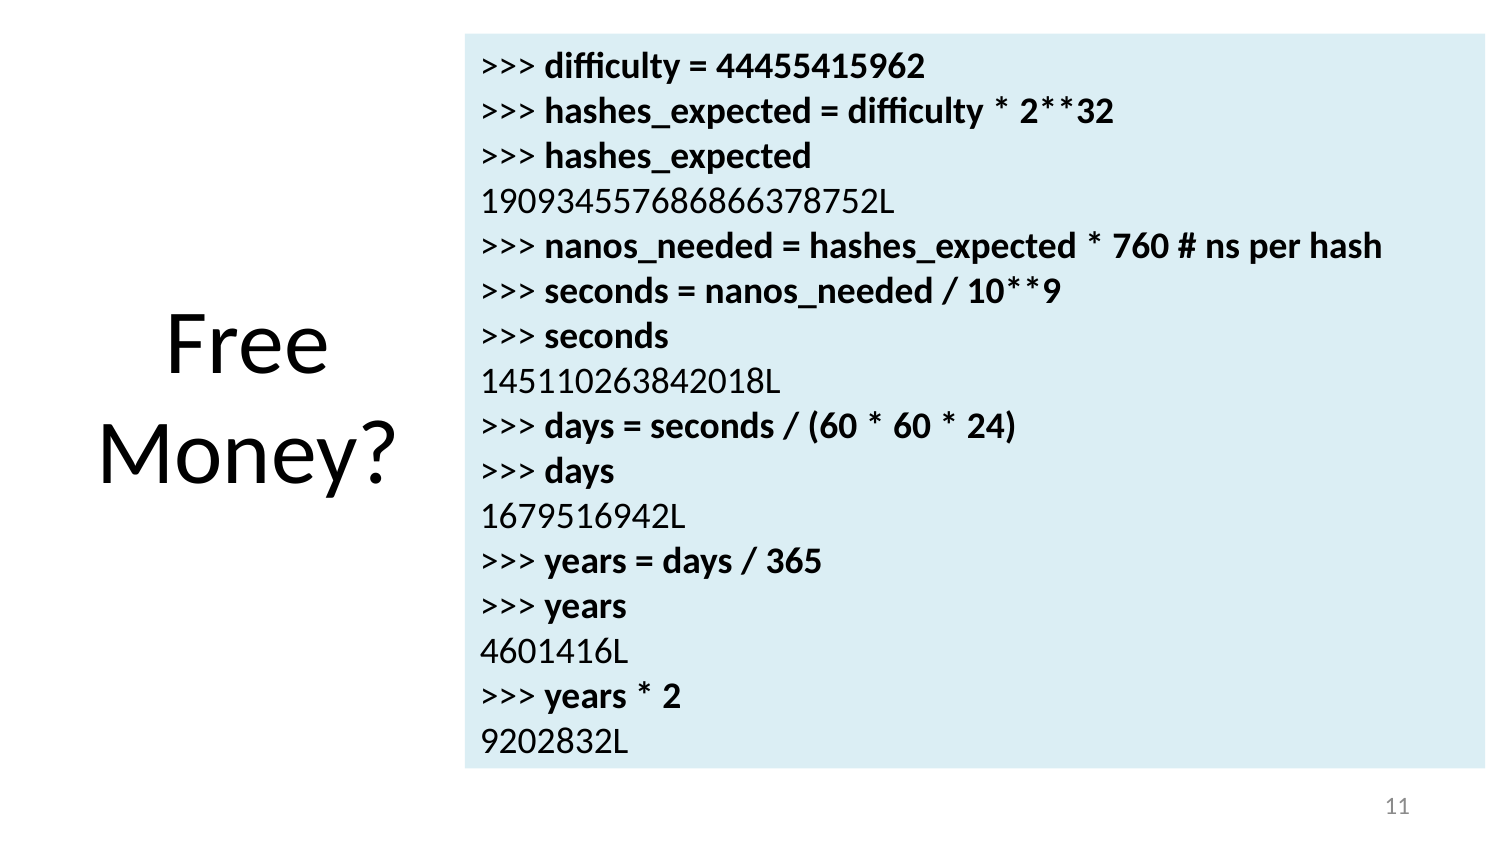

>>> difficulty = 44455415962
>>> hashes_expected = difficulty * 2**32
>>> hashes_expected
190934557686866378752L
>>> nanos_needed = hashes_expected * 760 # ns per hash
>>> seconds = nanos_needed / 10**9
>>> seconds
145110263842018L
>>> days = seconds / (60 * 60 * 24)
>>> days
1679516942L
>>> years = days / 365
>>> years
4601416L
>>> years * 2
9202832L
# Free Money?
11